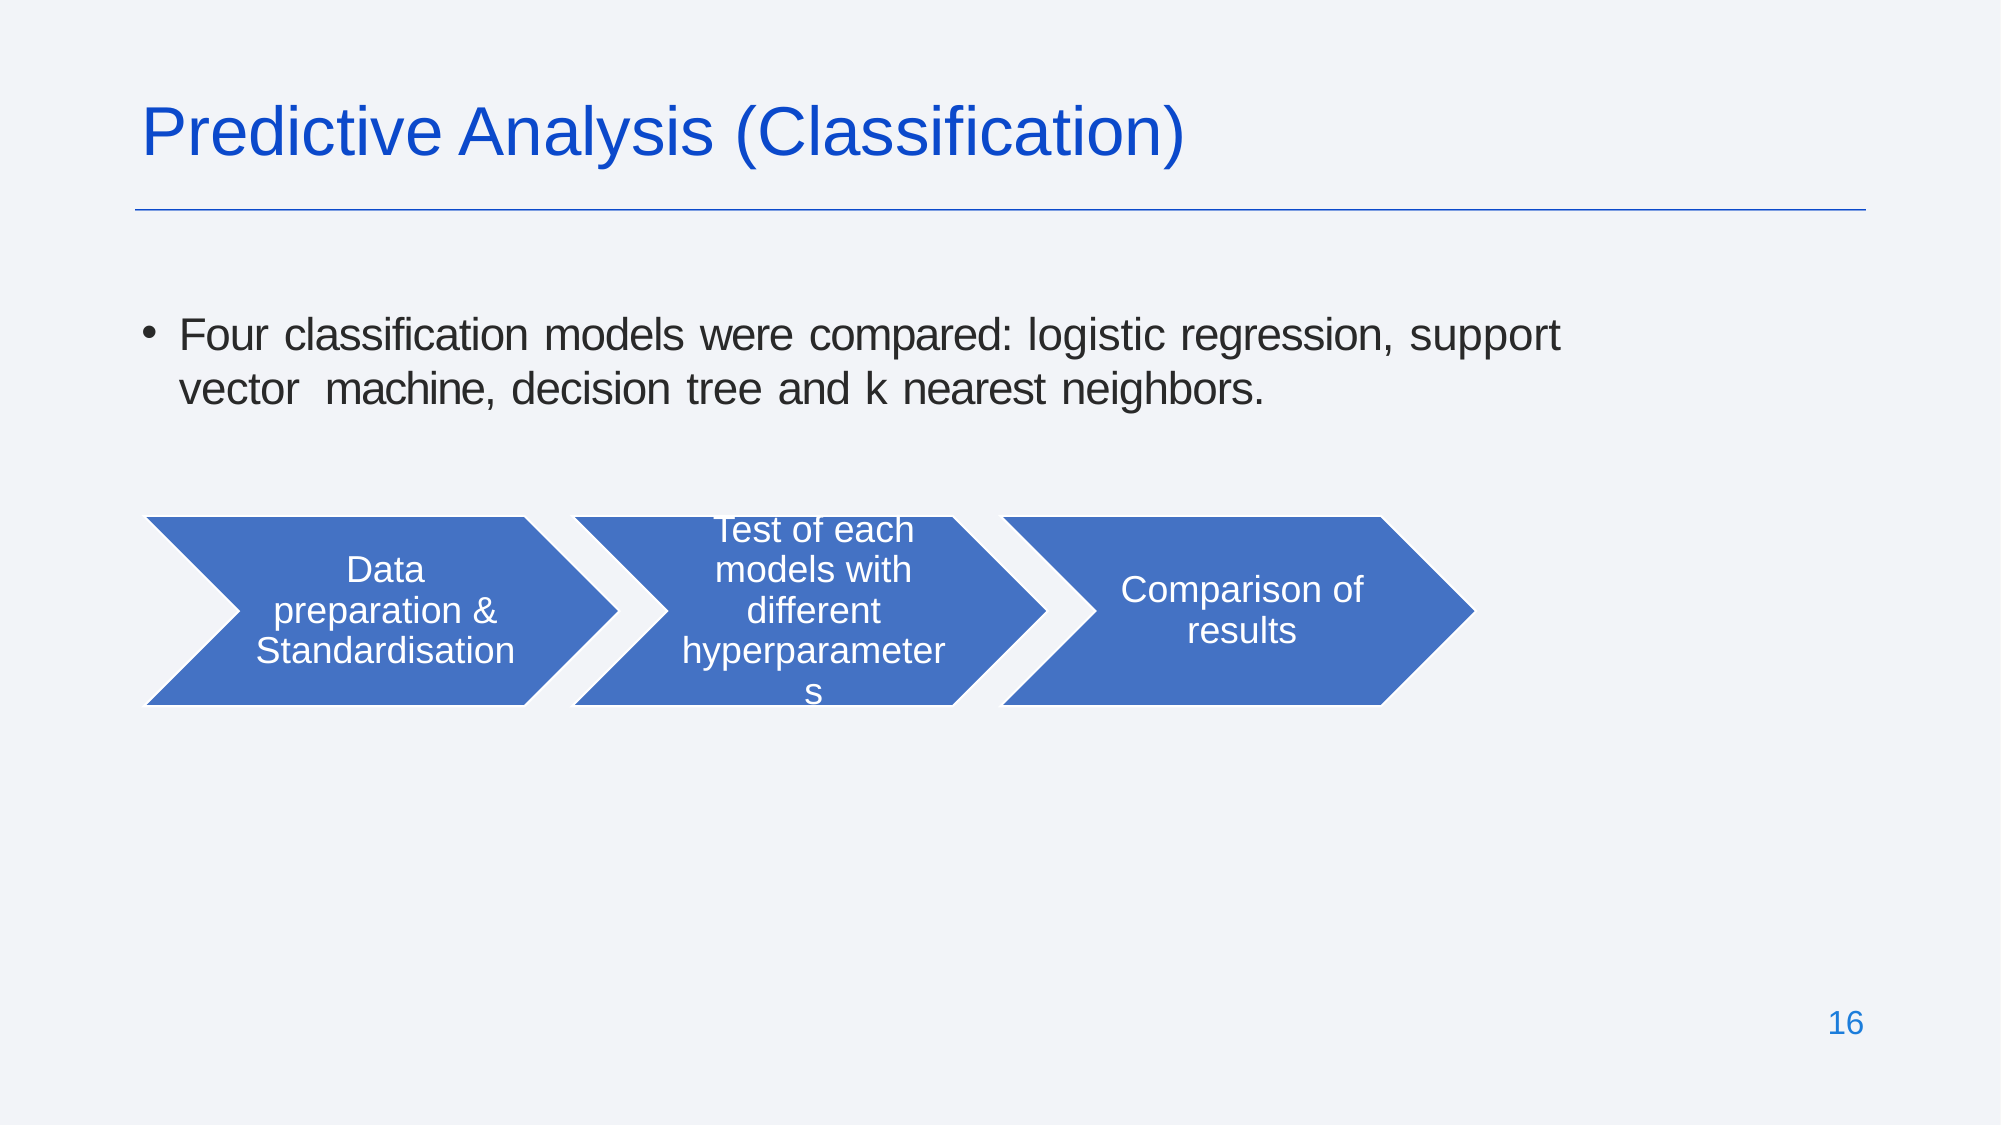

Predictive Analysis (Classification)
Data preparation & Standardisation
Test of each models with different hyperparameters
Comparison of results
Four classification models were compared: logistic regression, support vector  machine, decision tree and k nearest neighbors.
16